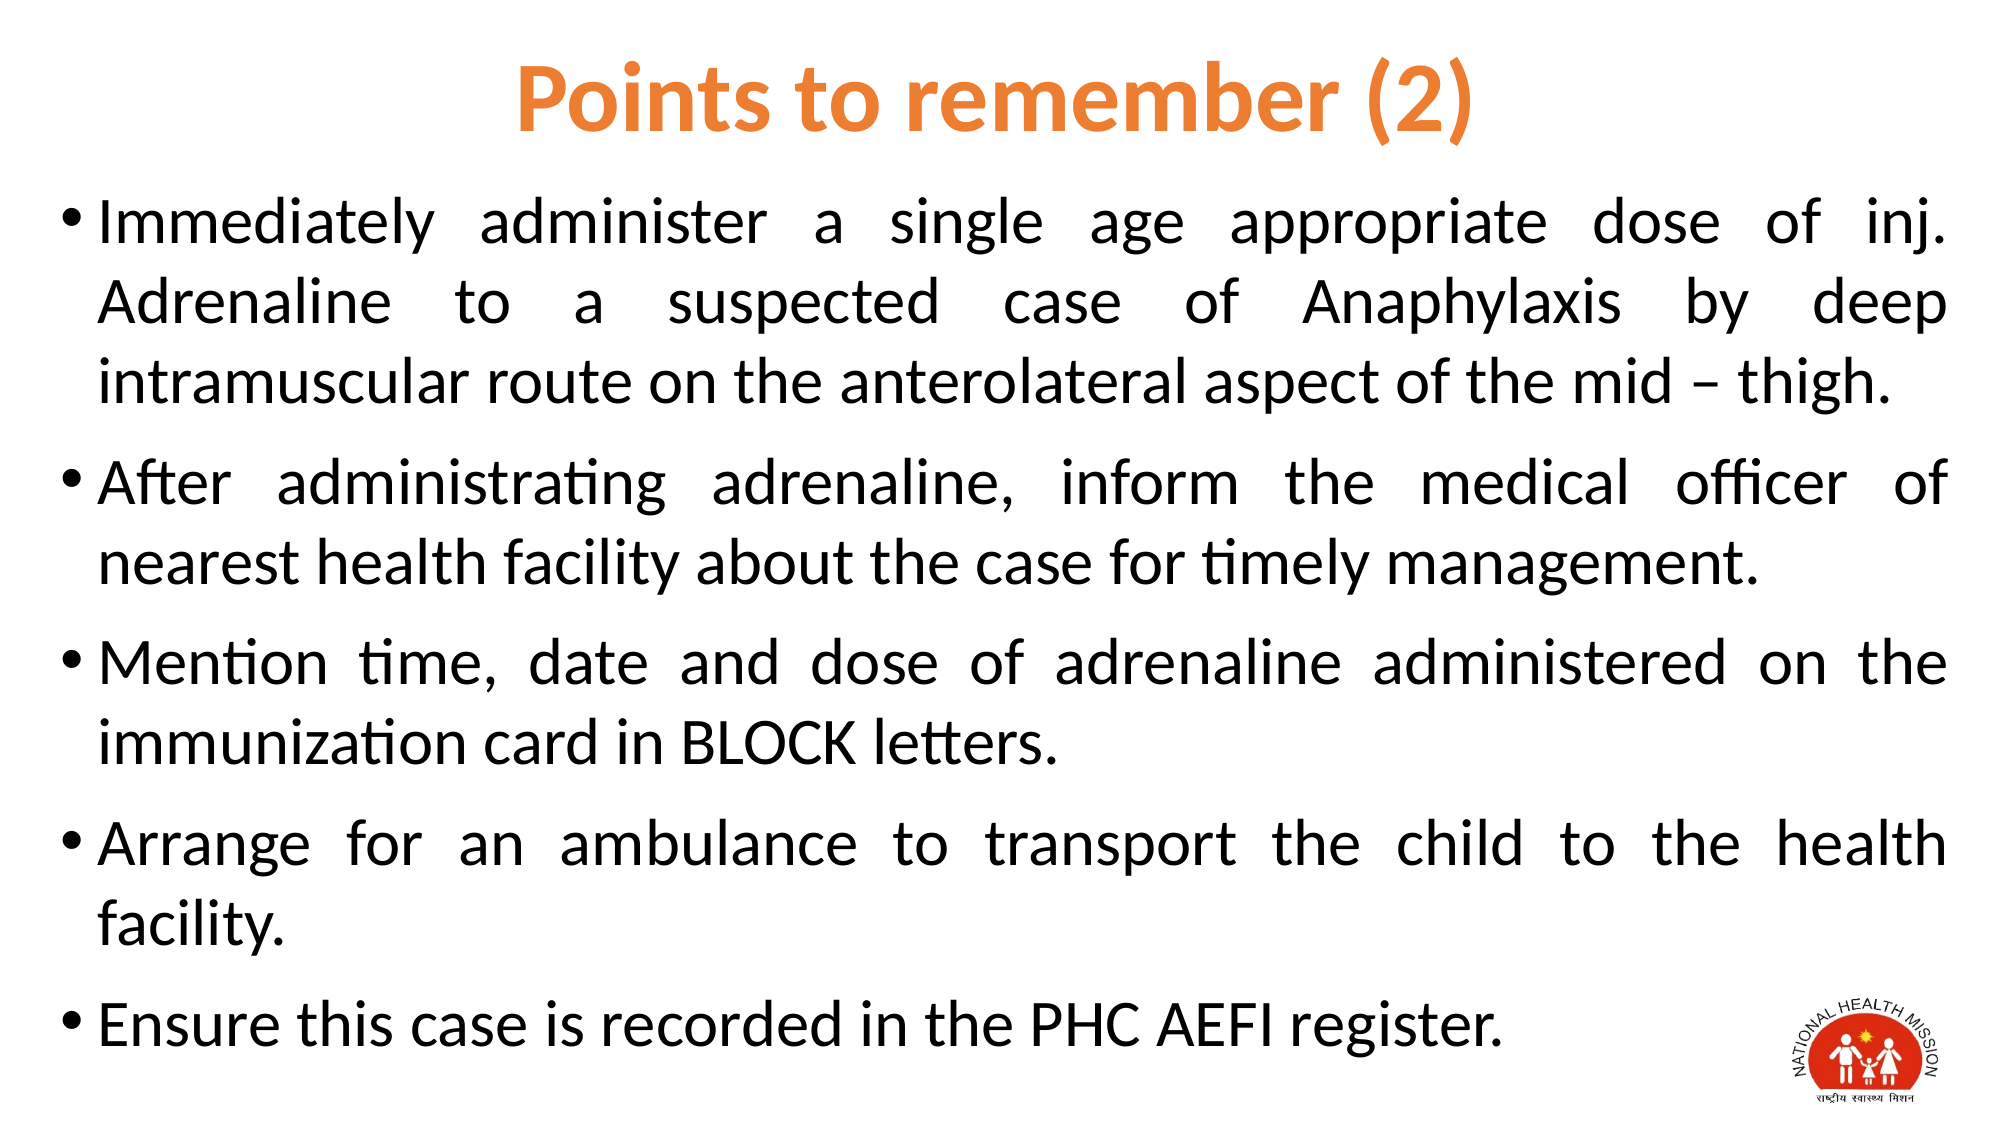

# Points to remember (2)
Immediately administer a single age appropriate dose of inj. Adrenaline to a suspected case of Anaphylaxis by deep intramuscular route on the anterolateral aspect of the mid – thigh.
After administrating adrenaline, inform the medical officer of nearest health facility about the case for timely management.
Mention time, date and dose of adrenaline administered on the immunization card in BLOCK letters.
Arrange for an ambulance to transport the child to the health facility.
Ensure this case is recorded in the PHC AEFI register.